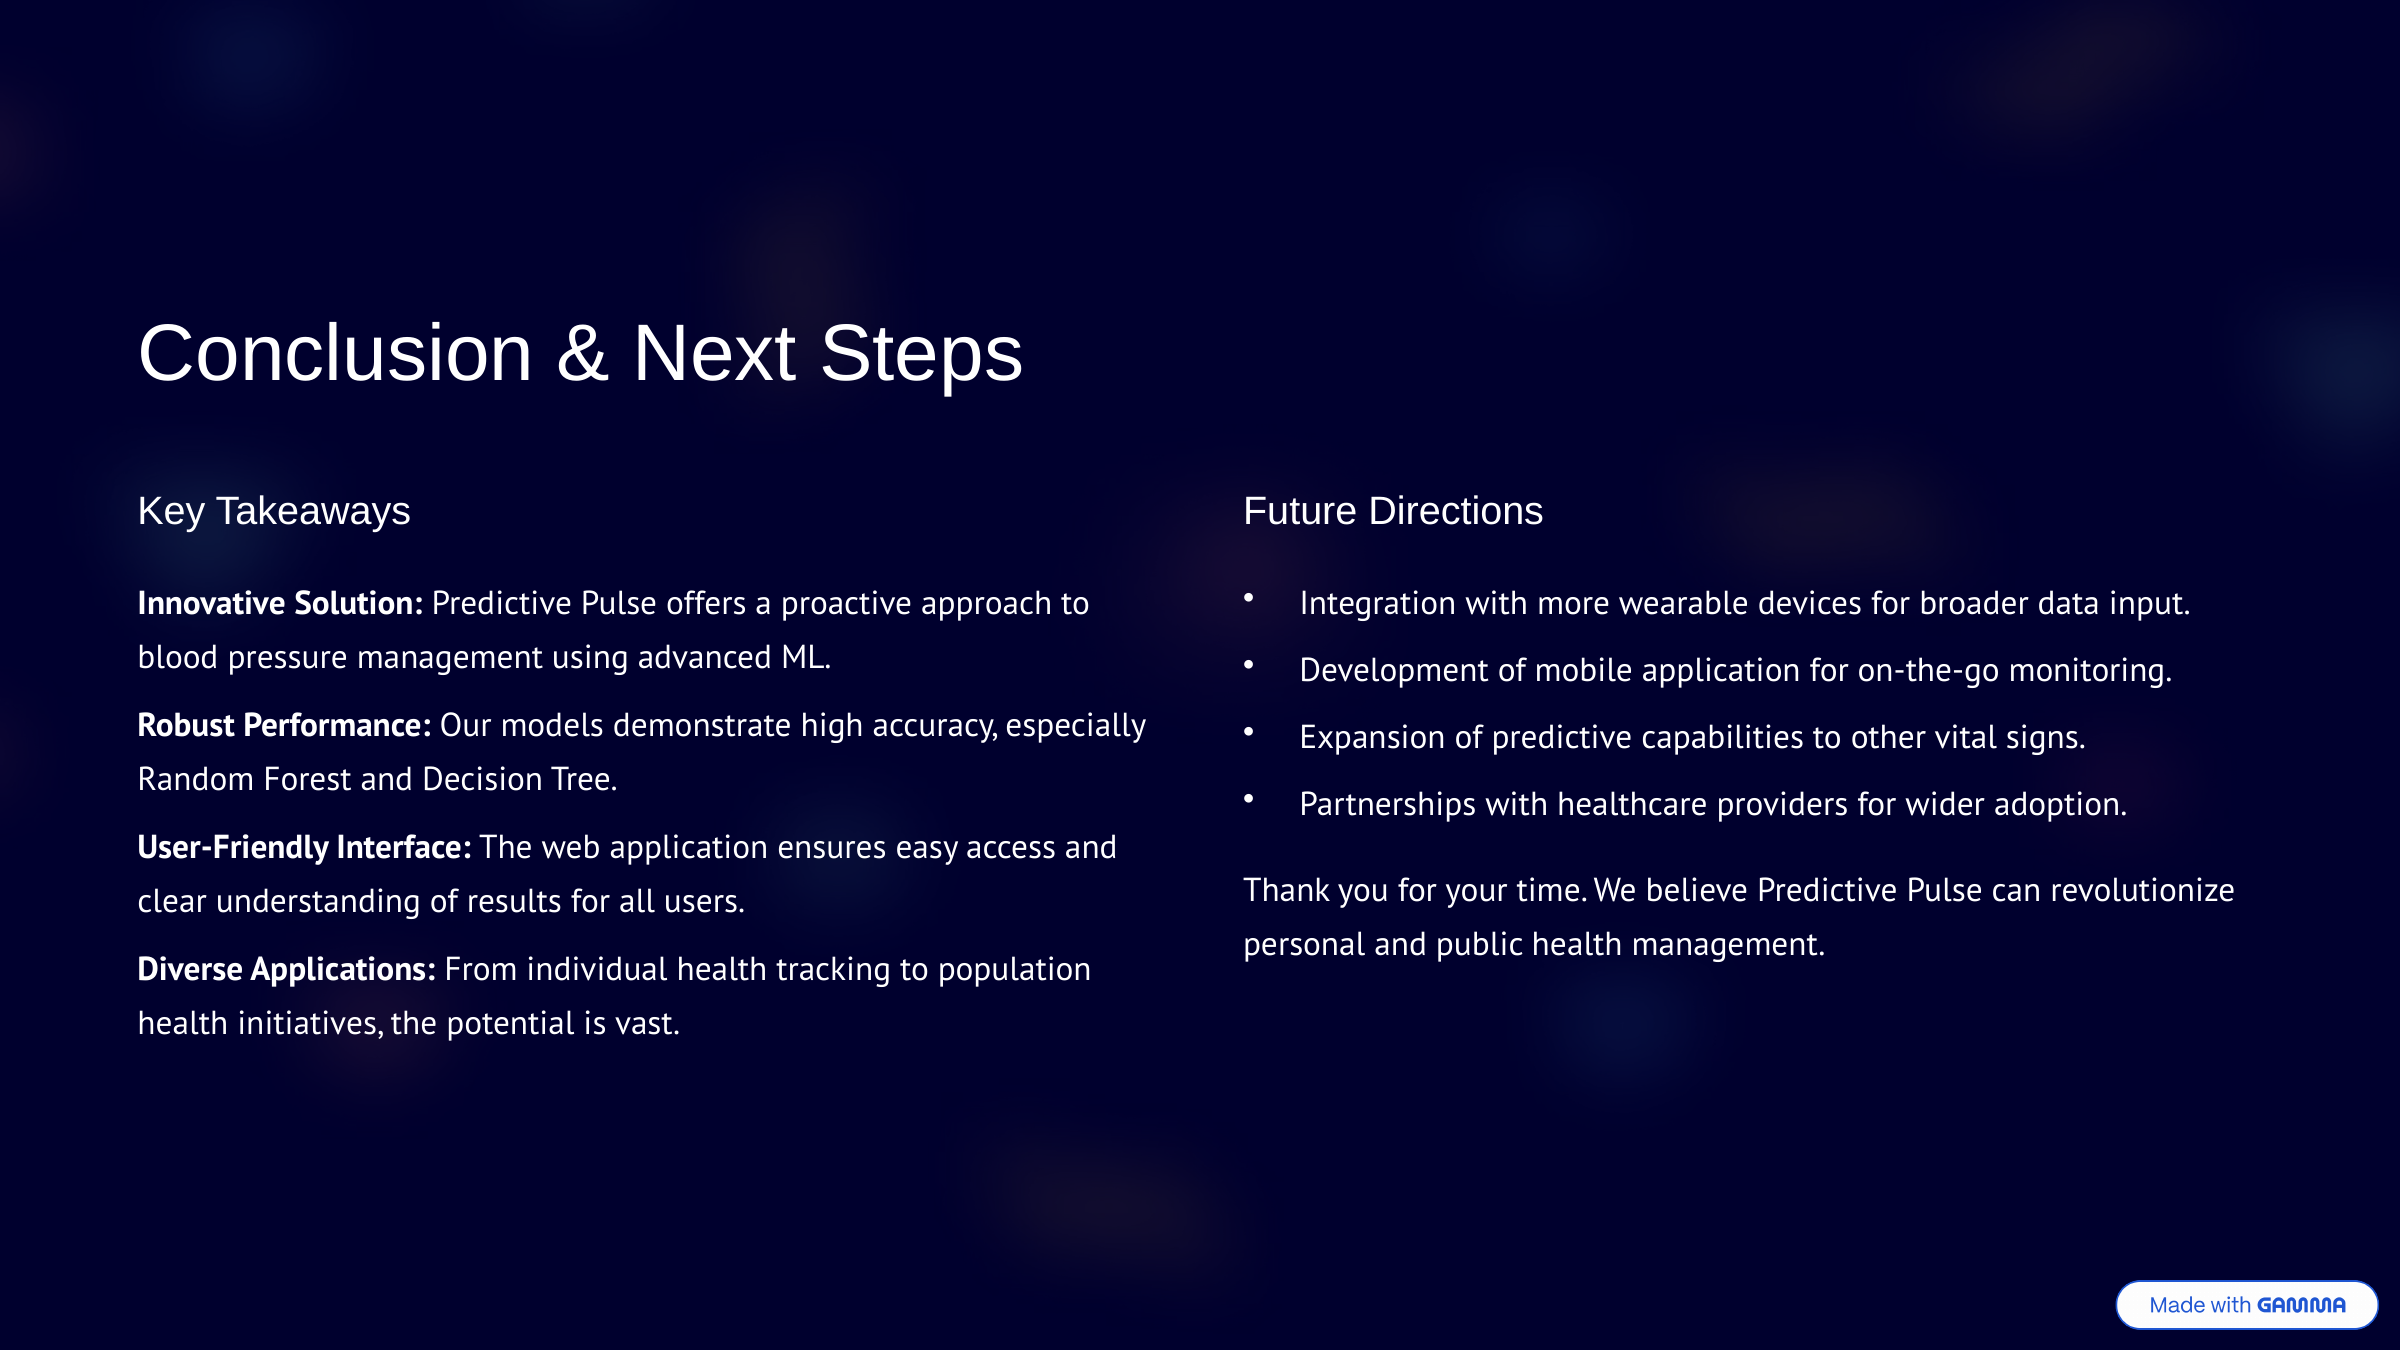

Conclusion & Next Steps
Key Takeaways
Future Directions
Innovative Solution: Predictive Pulse offers a proactive approach to blood pressure management using advanced ML.
Integration with more wearable devices for broader data input.
Development of mobile application for on-the-go monitoring.
Robust Performance: Our models demonstrate high accuracy, especially Random Forest and Decision Tree.
Expansion of predictive capabilities to other vital signs.
Partnerships with healthcare providers for wider adoption.
User-Friendly Interface: The web application ensures easy access and clear understanding of results for all users.
Thank you for your time. We believe Predictive Pulse can revolutionize personal and public health management.
Diverse Applications: From individual health tracking to population health initiatives, the potential is vast.